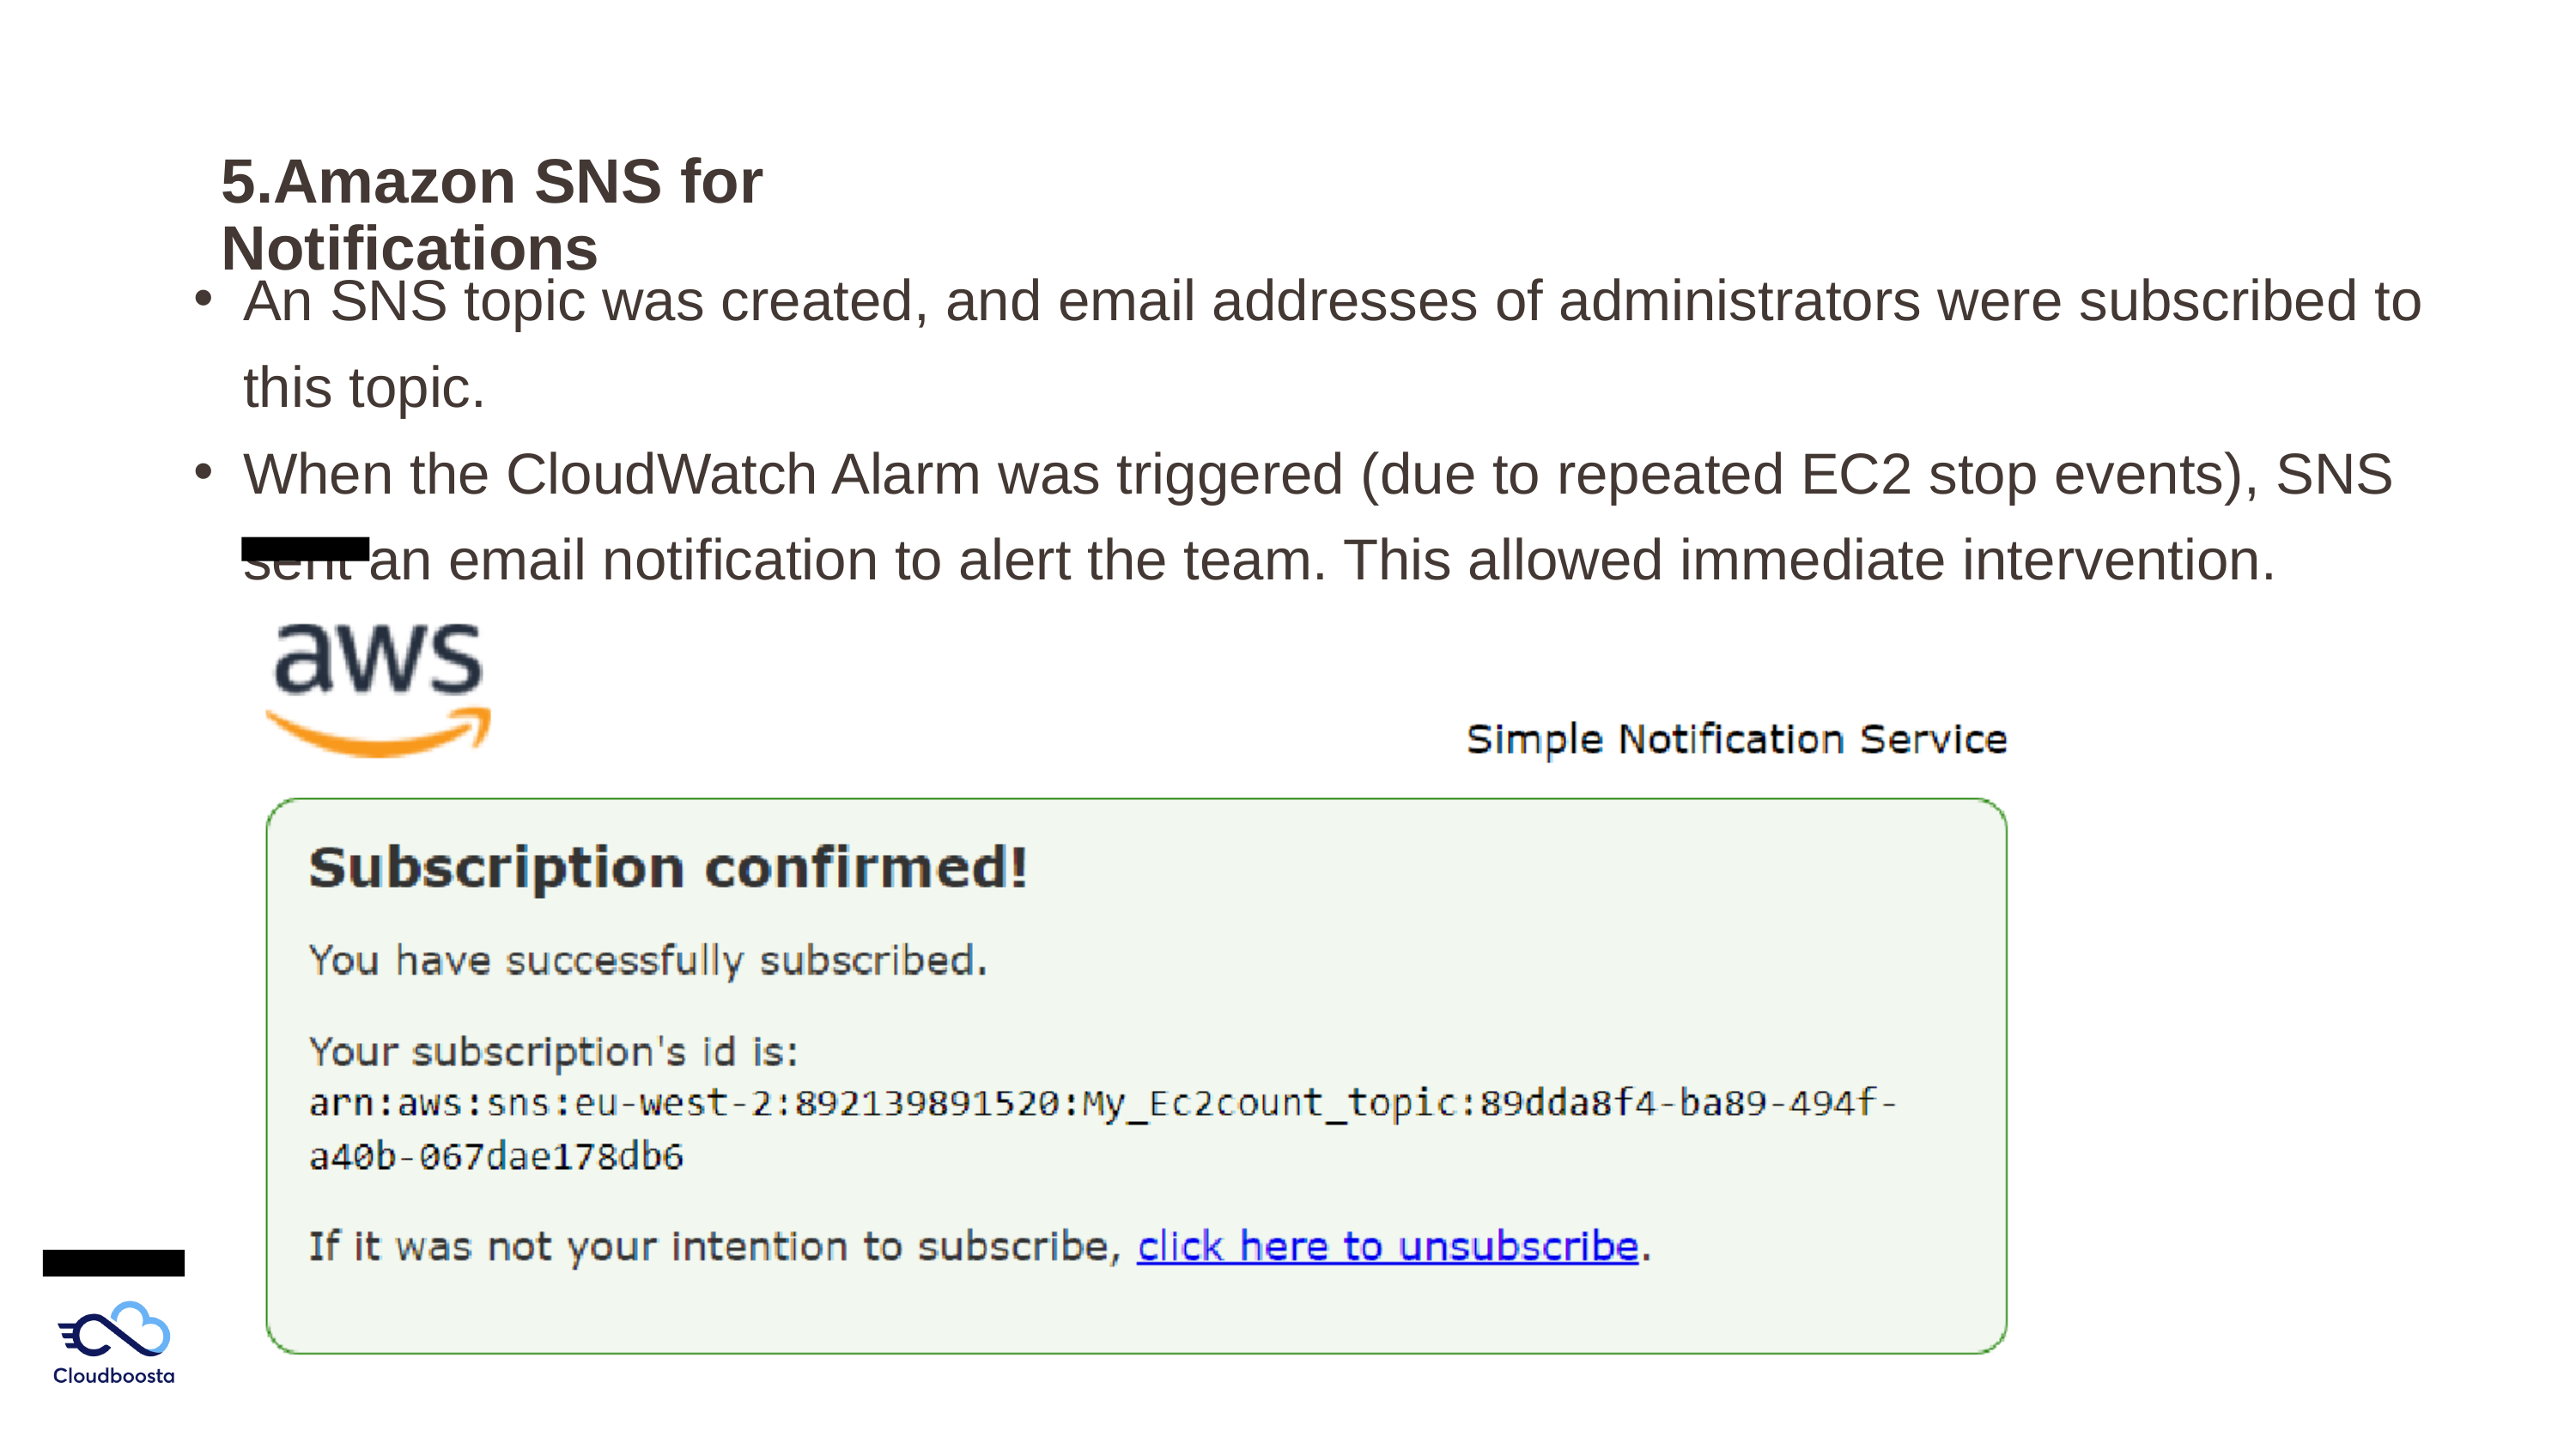

5.Amazon SNS for Notifications
An SNS topic was created, and email addresses of administrators were subscribed to this topic.
When the CloudWatch Alarm was triggered (due to repeated EC2 stop events), SNS sent an email notification to alert the team. This allowed immediate intervention.